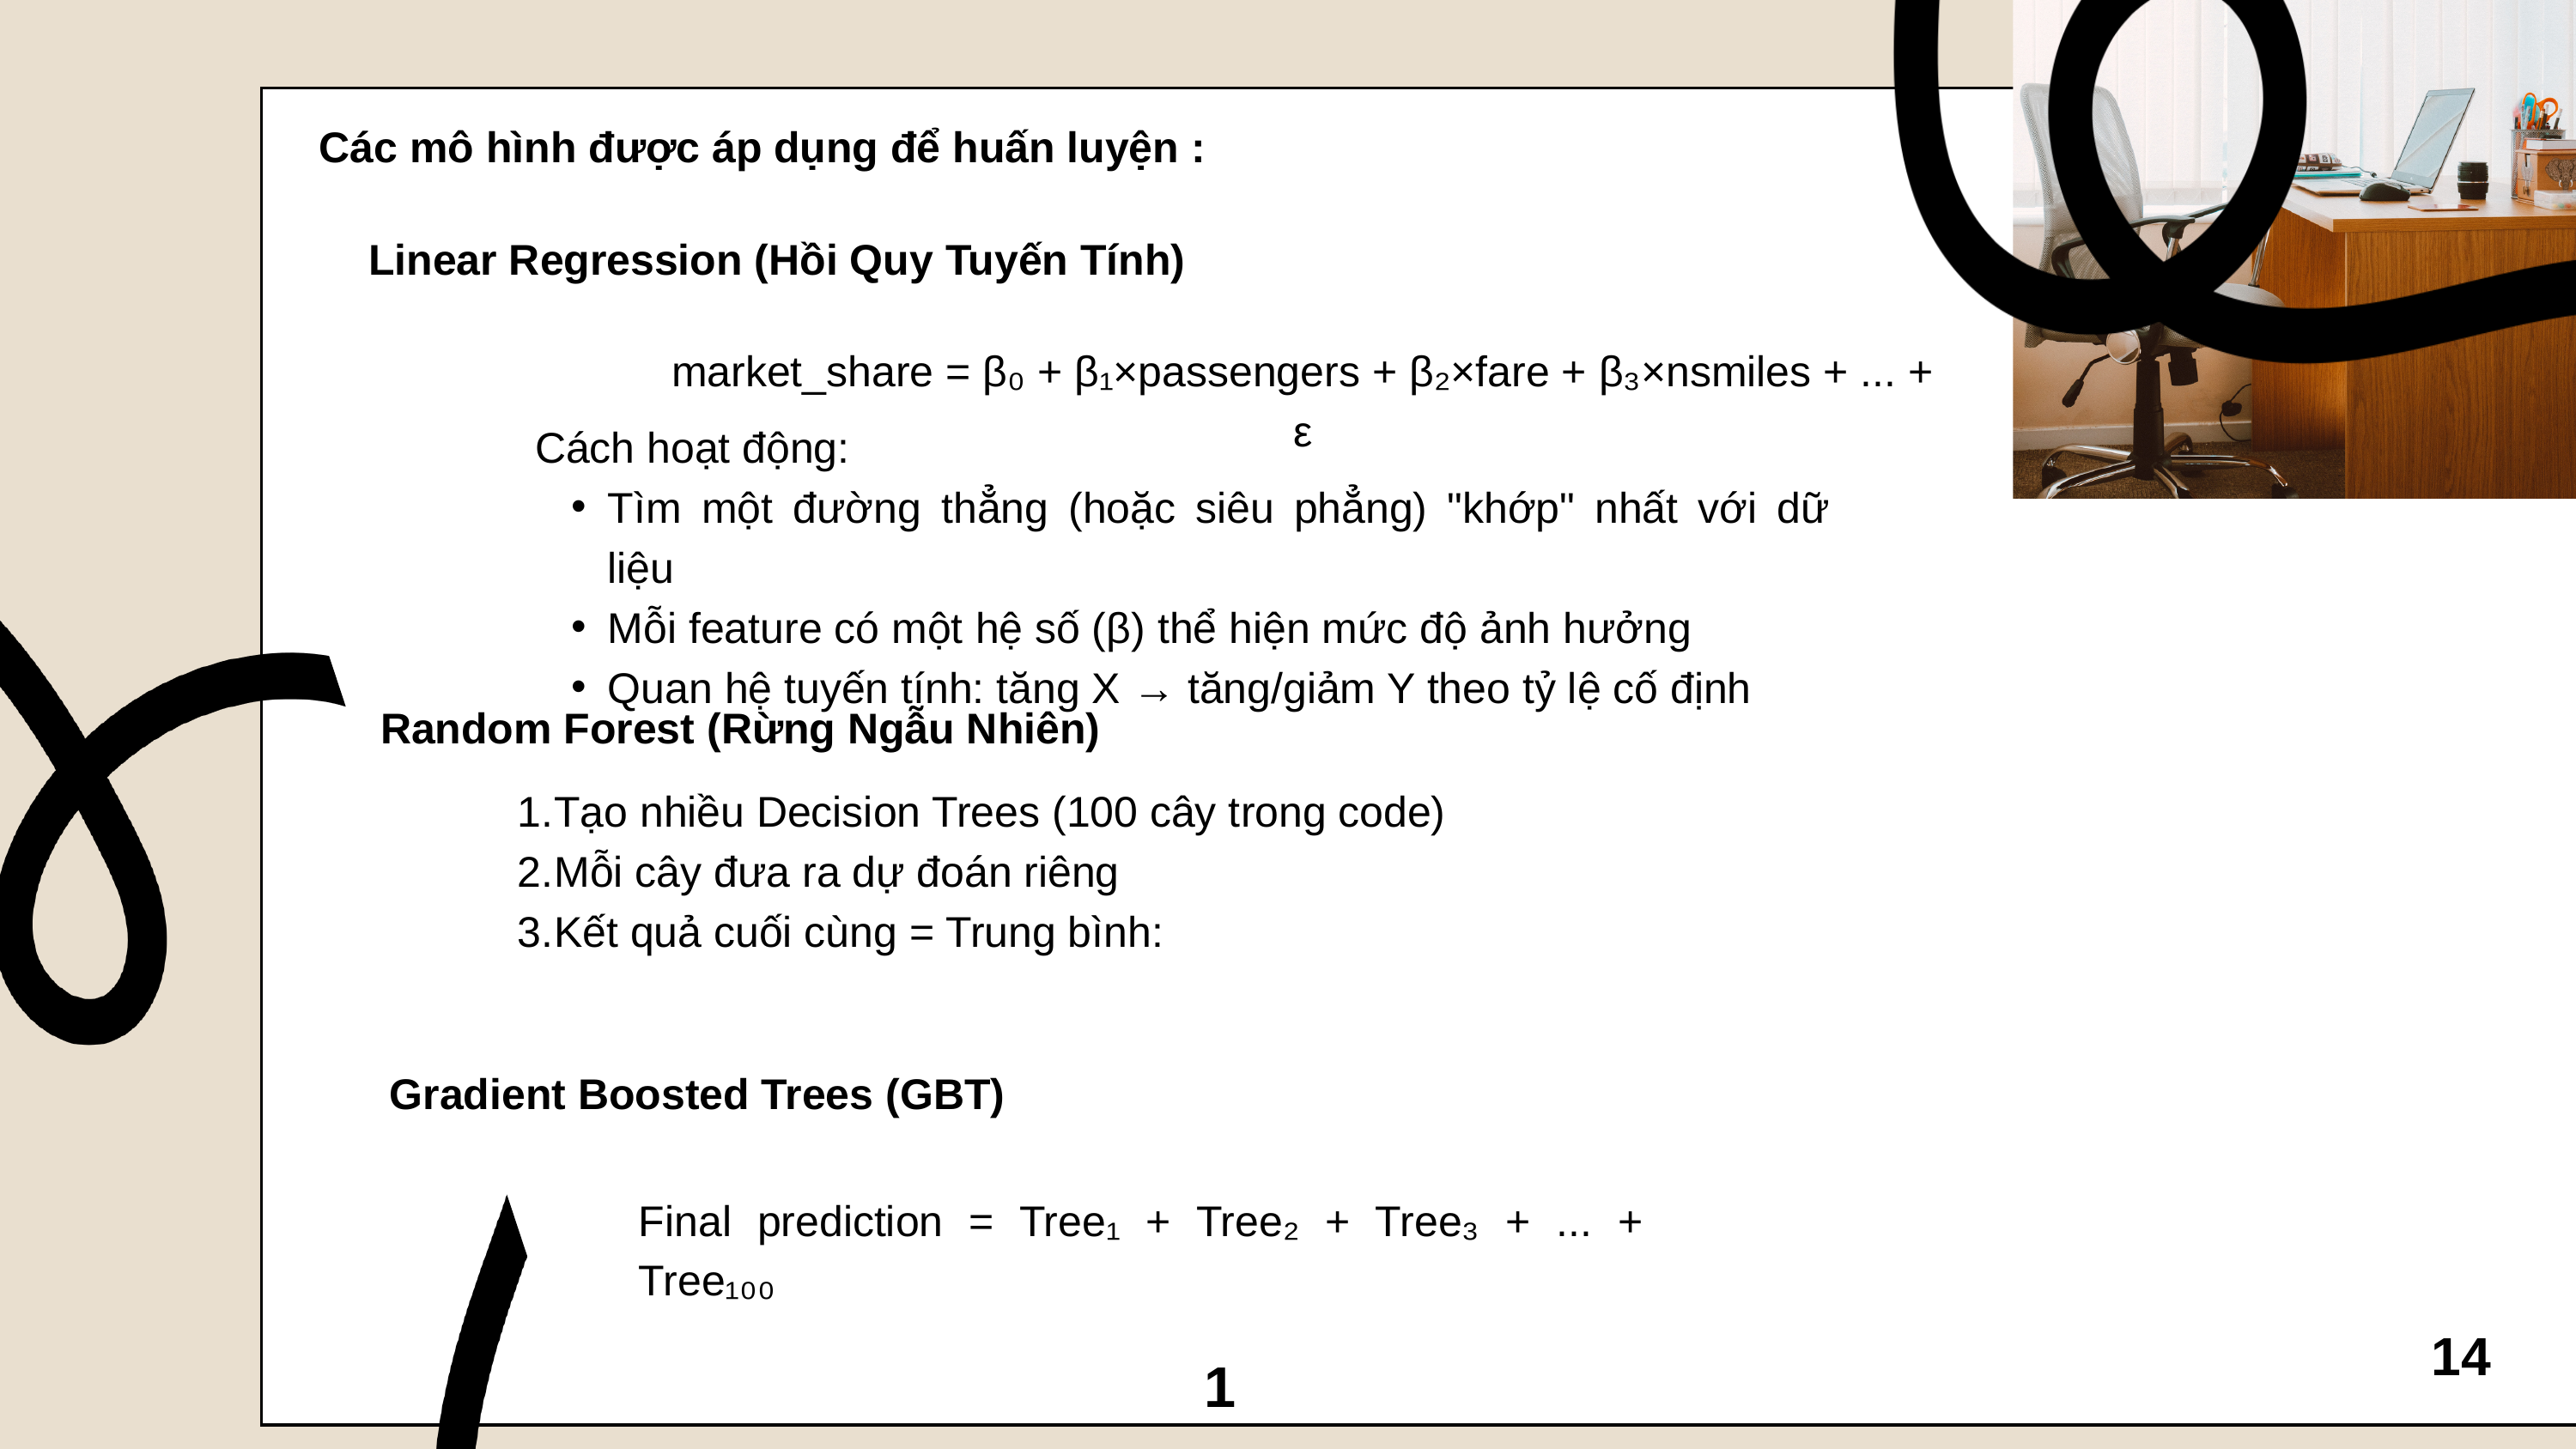

Các mô hình được áp dụng để huấn luyện :
Linear Regression (Hồi Quy Tuyến Tính)
market_share = β₀ + β₁×passengers + β₂×fare + β₃×nsmiles + ... + ε
Cách hoạt động:
Tìm một đường thẳng (hoặc siêu phẳng) "khớp" nhất với dữ liệu
Mỗi feature có một hệ số (β) thể hiện mức độ ảnh hưởng
Quan hệ tuyến tính: tăng X → tăng/giảm Y theo tỷ lệ cố định

 Random Forest (Rừng Ngẫu Nhiên)
Tạo nhiều Decision Trees (100 cây trong code)
Mỗi cây đưa ra dự đoán riêng
Kết quả cuối cùng = Trung bình:
Gradient Boosted Trees (GBT)
Final prediction = Tree₁ + Tree₂ + Tree₃ + ... + Tree₁₀₀
14
1